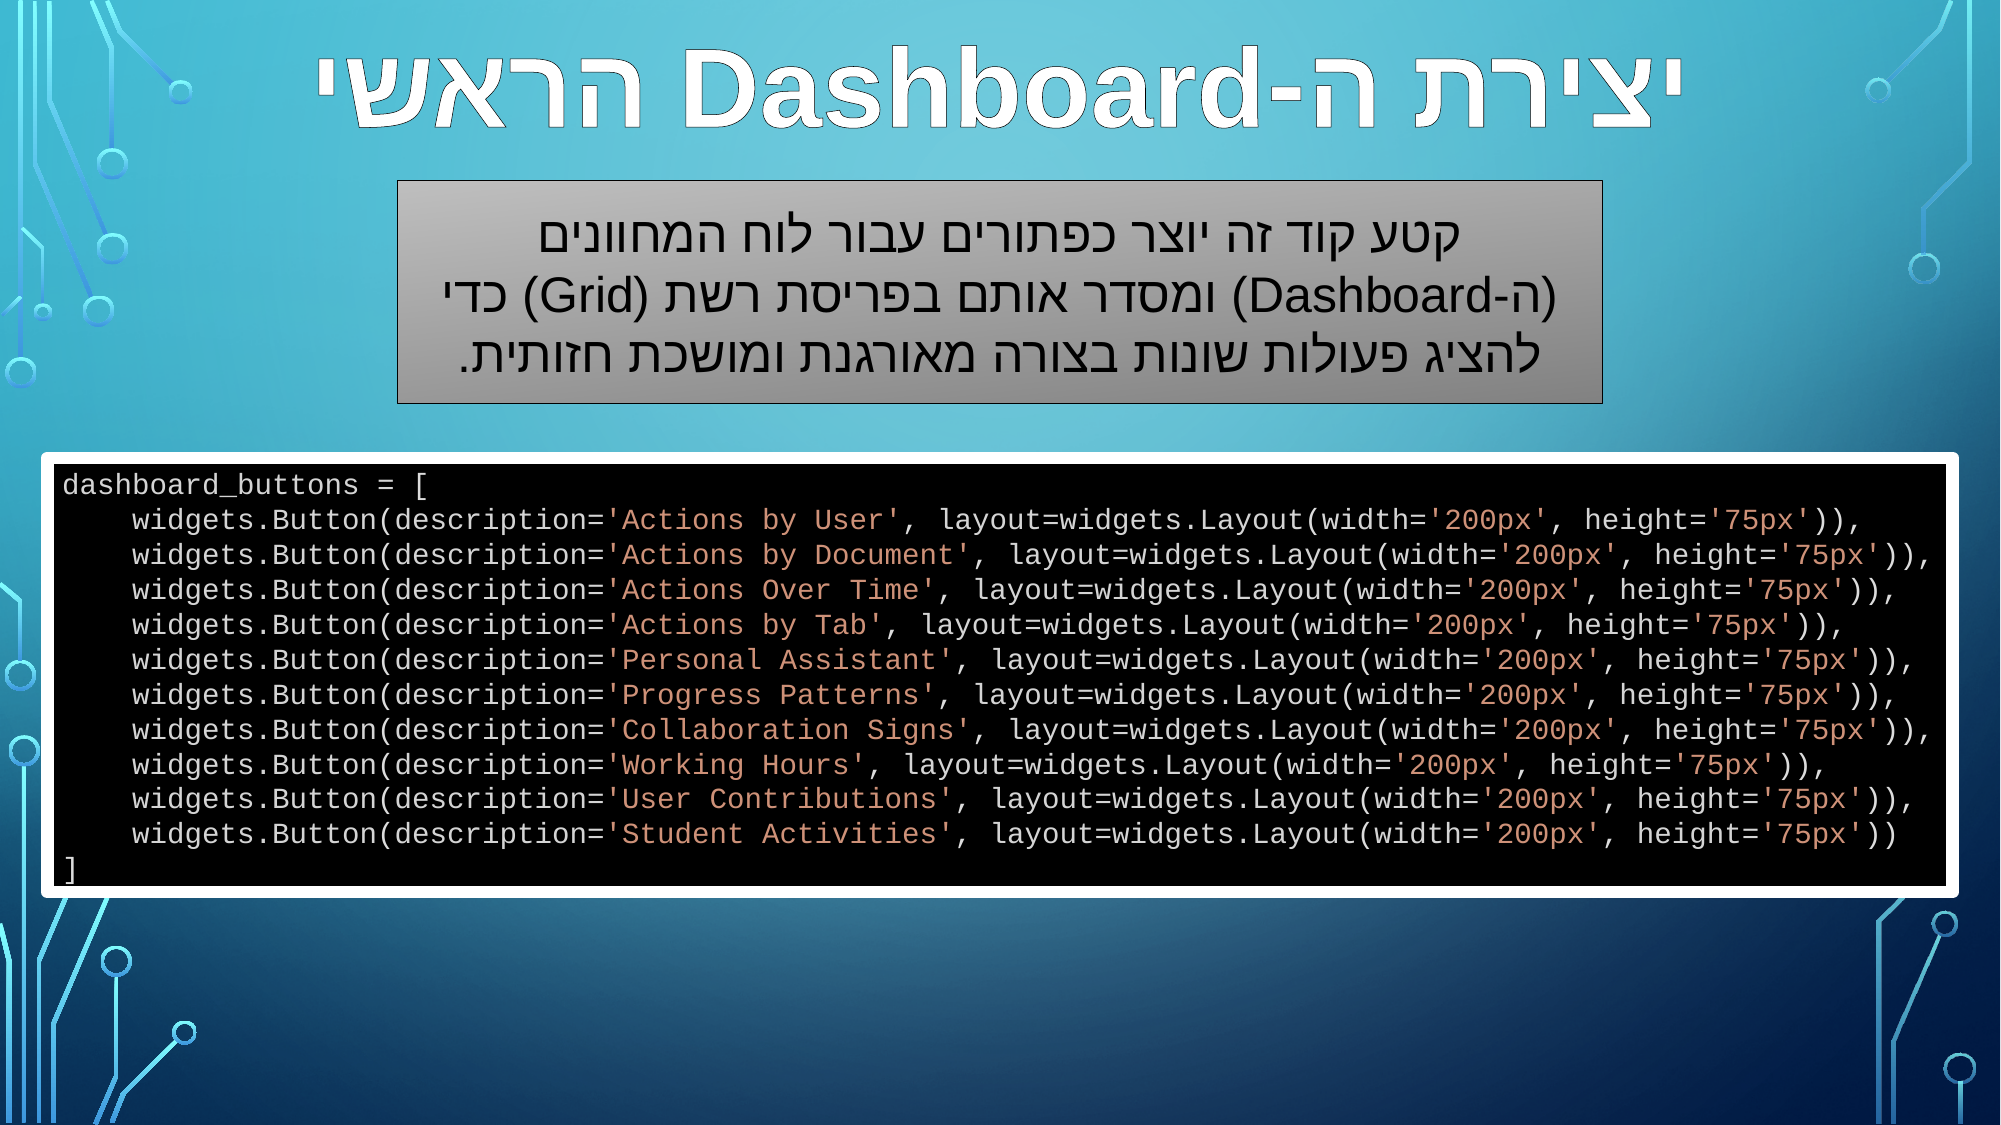

יצירת ה-Dashboard הראשי
קטע קוד זה יוצר כפתורים עבור לוח המחוונים (ה-Dashboard) ומסדר אותם בפריסת רשת (Grid) כדי להציג פעולות שונות בצורה מאורגנת ומושכת חזותית.
dashboard_buttons = [
    widgets.Button(description='Actions by User', layout=widgets.Layout(width='200px', height='75px')),
    widgets.Button(description='Actions by Document', layout=widgets.Layout(width='200px', height='75px')),
    widgets.Button(description='Actions Over Time', layout=widgets.Layout(width='200px', height='75px')),
    widgets.Button(description='Actions by Tab', layout=widgets.Layout(width='200px', height='75px')),
    widgets.Button(description='Personal Assistant', layout=widgets.Layout(width='200px', height='75px')),
    widgets.Button(description='Progress Patterns', layout=widgets.Layout(width='200px', height='75px')),
    widgets.Button(description='Collaboration Signs', layout=widgets.Layout(width='200px', height='75px')),
    widgets.Button(description='Working Hours', layout=widgets.Layout(width='200px', height='75px')),
    widgets.Button(description='User Contributions', layout=widgets.Layout(width='200px', height='75px')),
    widgets.Button(description='Student Activities', layout=widgets.Layout(width='200px', height='75px'))
]